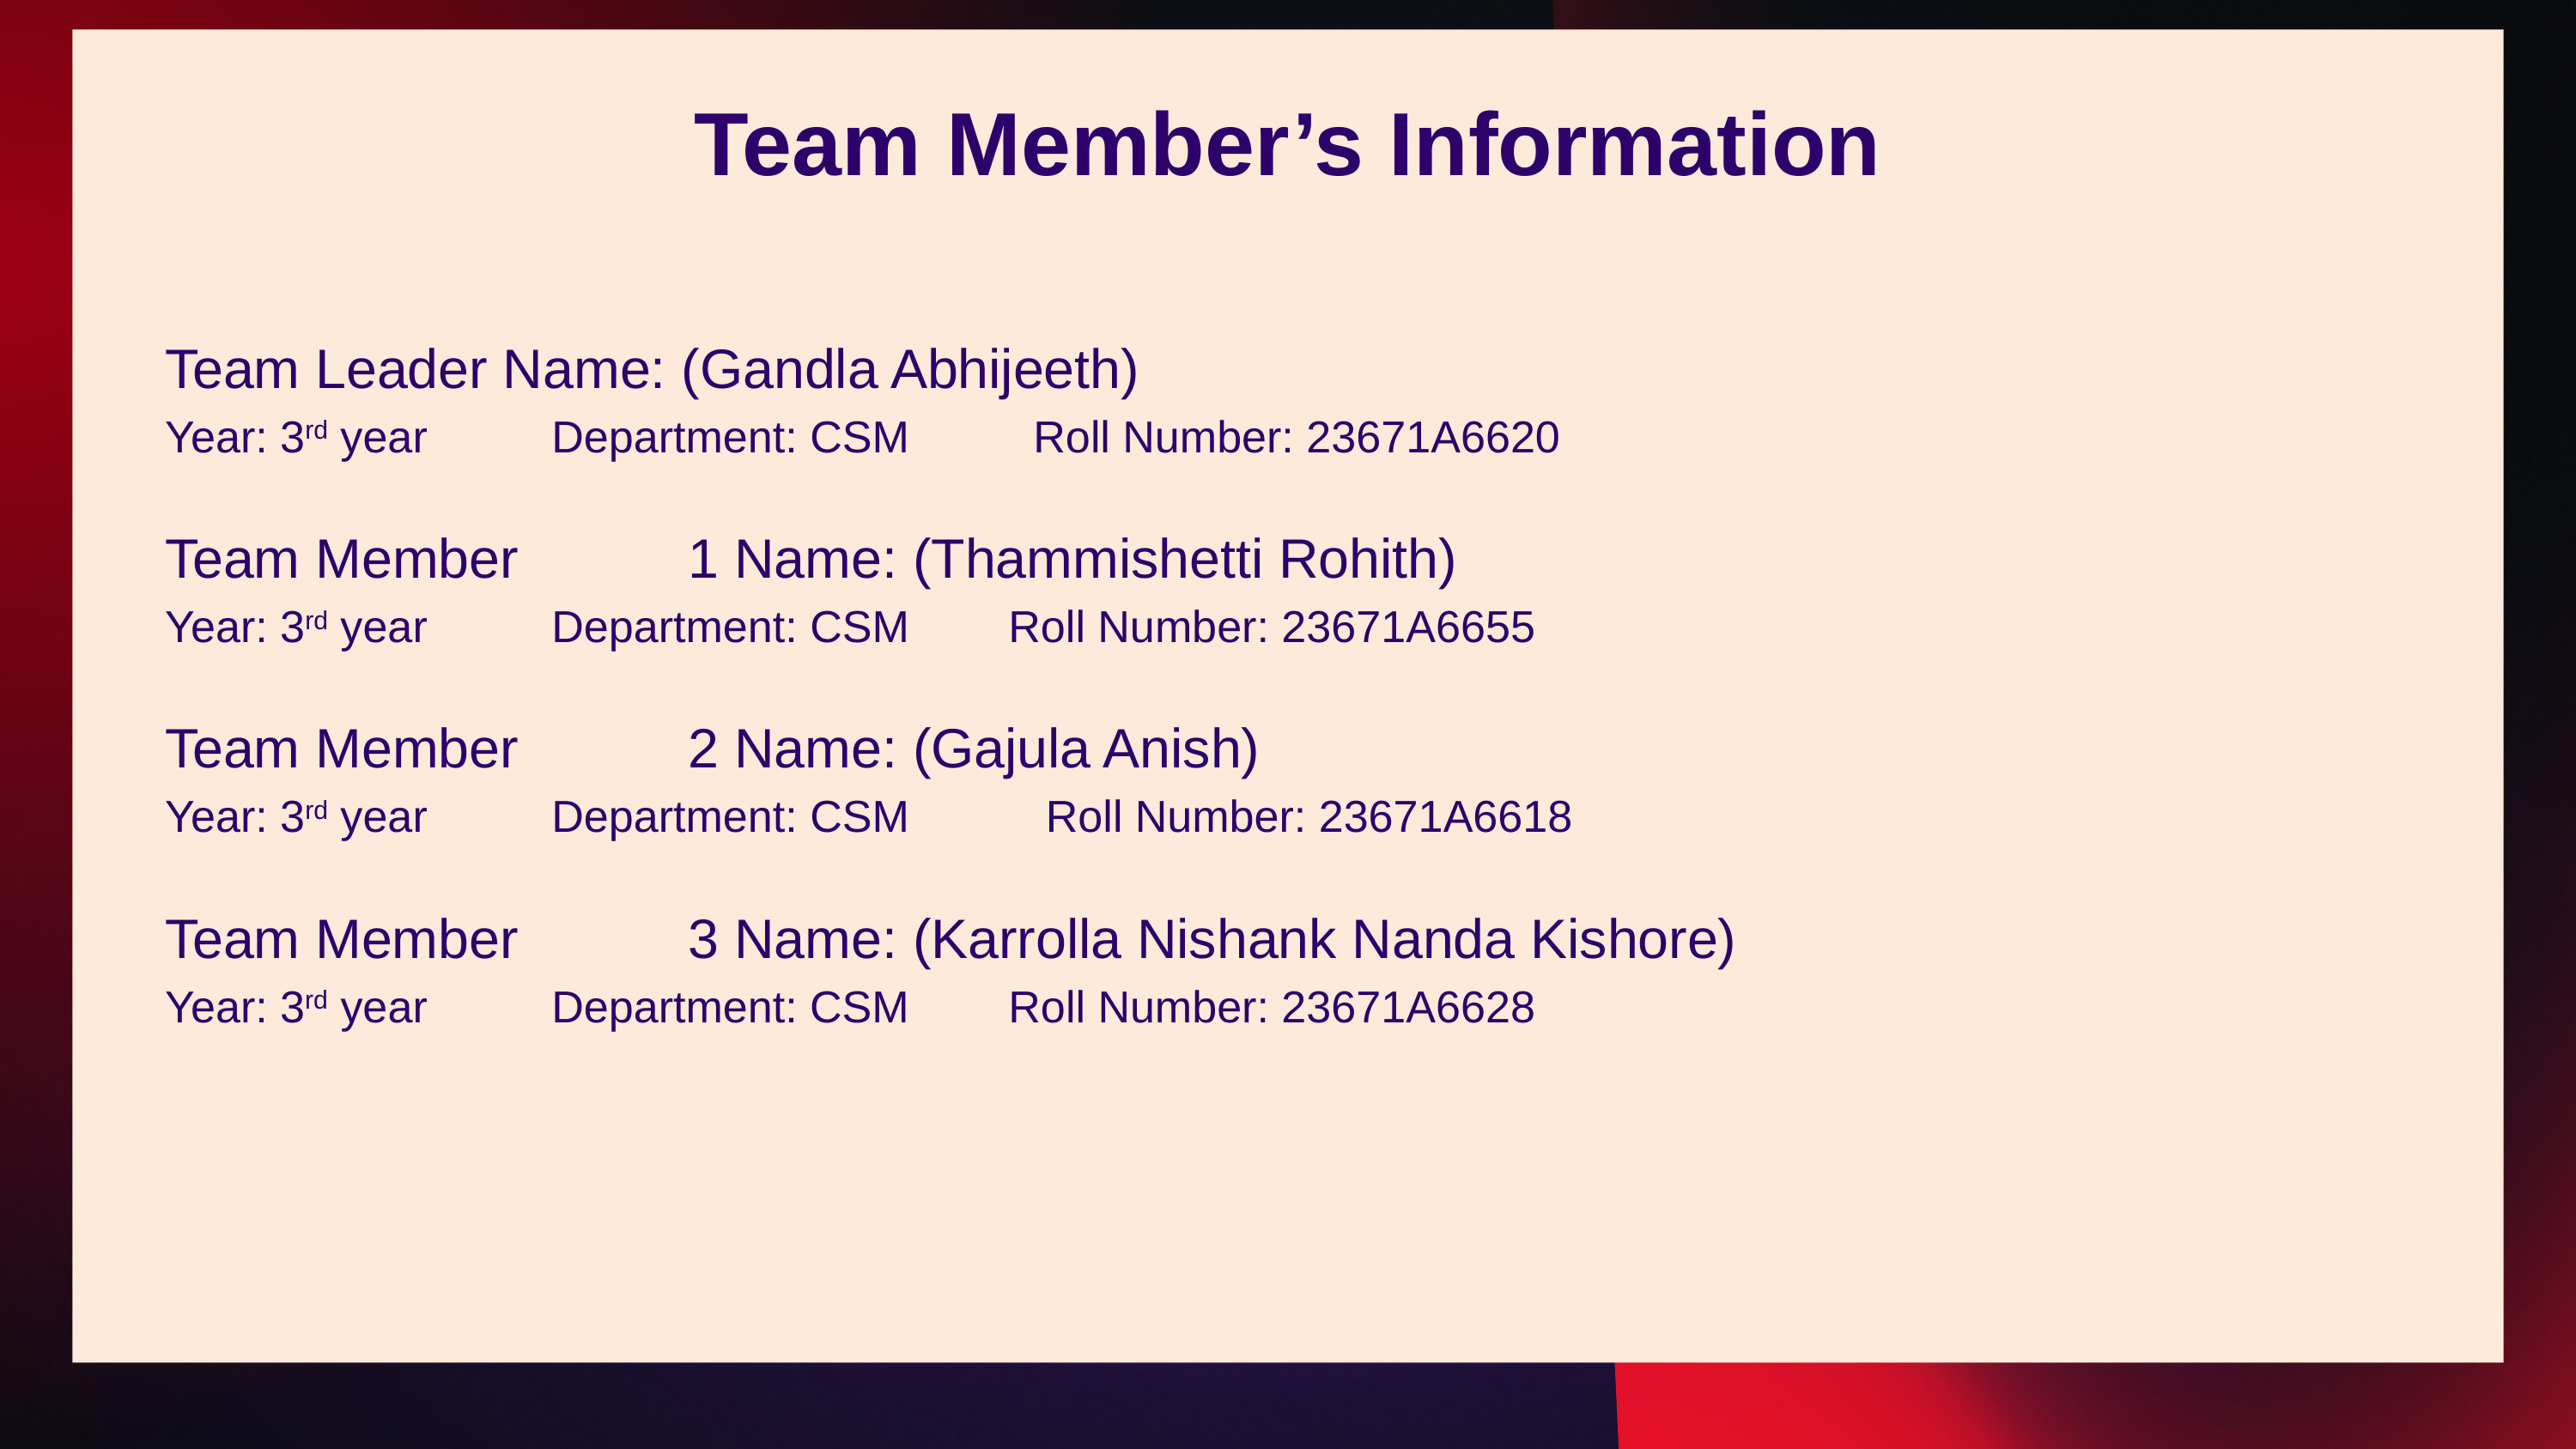

Team Member’s Information

Team Leader Name: (Gandla Abhijeeth)
Year: 3rd year          Department: CSM          Roll Number: 23671A6620

Team Member           1 Name: (Thammishetti Rohith)
Year: 3rd year          Department: CSM        Roll Number: 23671A6655

Team Member           2 Name: (Gajula Anish)
Year: 3rd year          Department: CSM           Roll Number: 23671A6618
Team Member           3 Name: (Karrolla Nishank Nanda Kishore)
Year: 3rd year          Department: CSM        Roll Number: 23671A6628